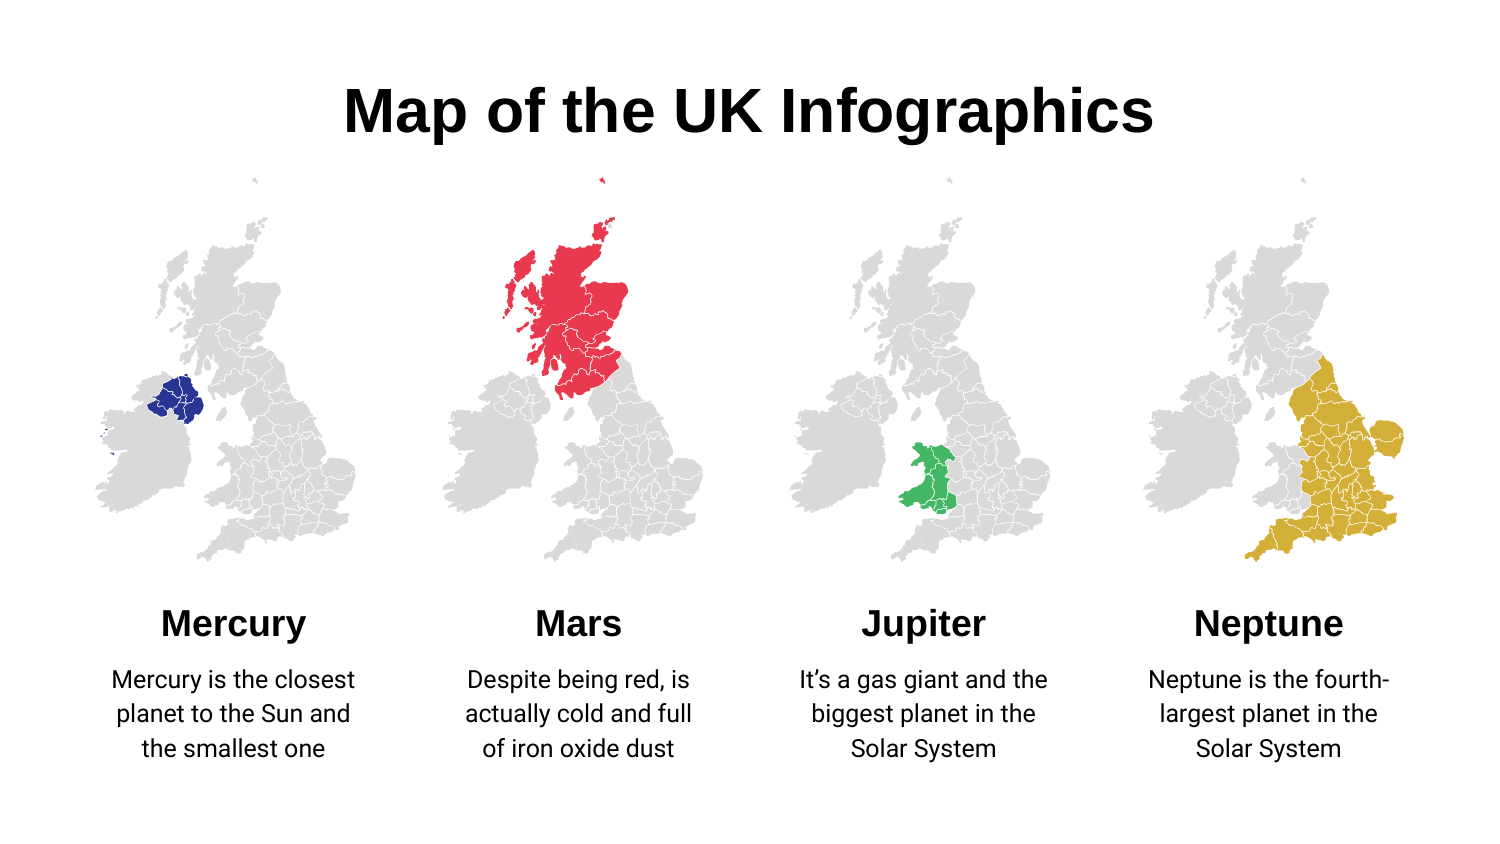

# Map of the UK Infographics

Mercury
Mercury is the closest planet to the Sun and the smallest one
Mars
Despite being red, is actually cold and full of iron oxide dust
Jupiter
It’s a gas giant and the biggest planet in the Solar System
Neptune
Neptune is the fourth-largest planet in the Solar System